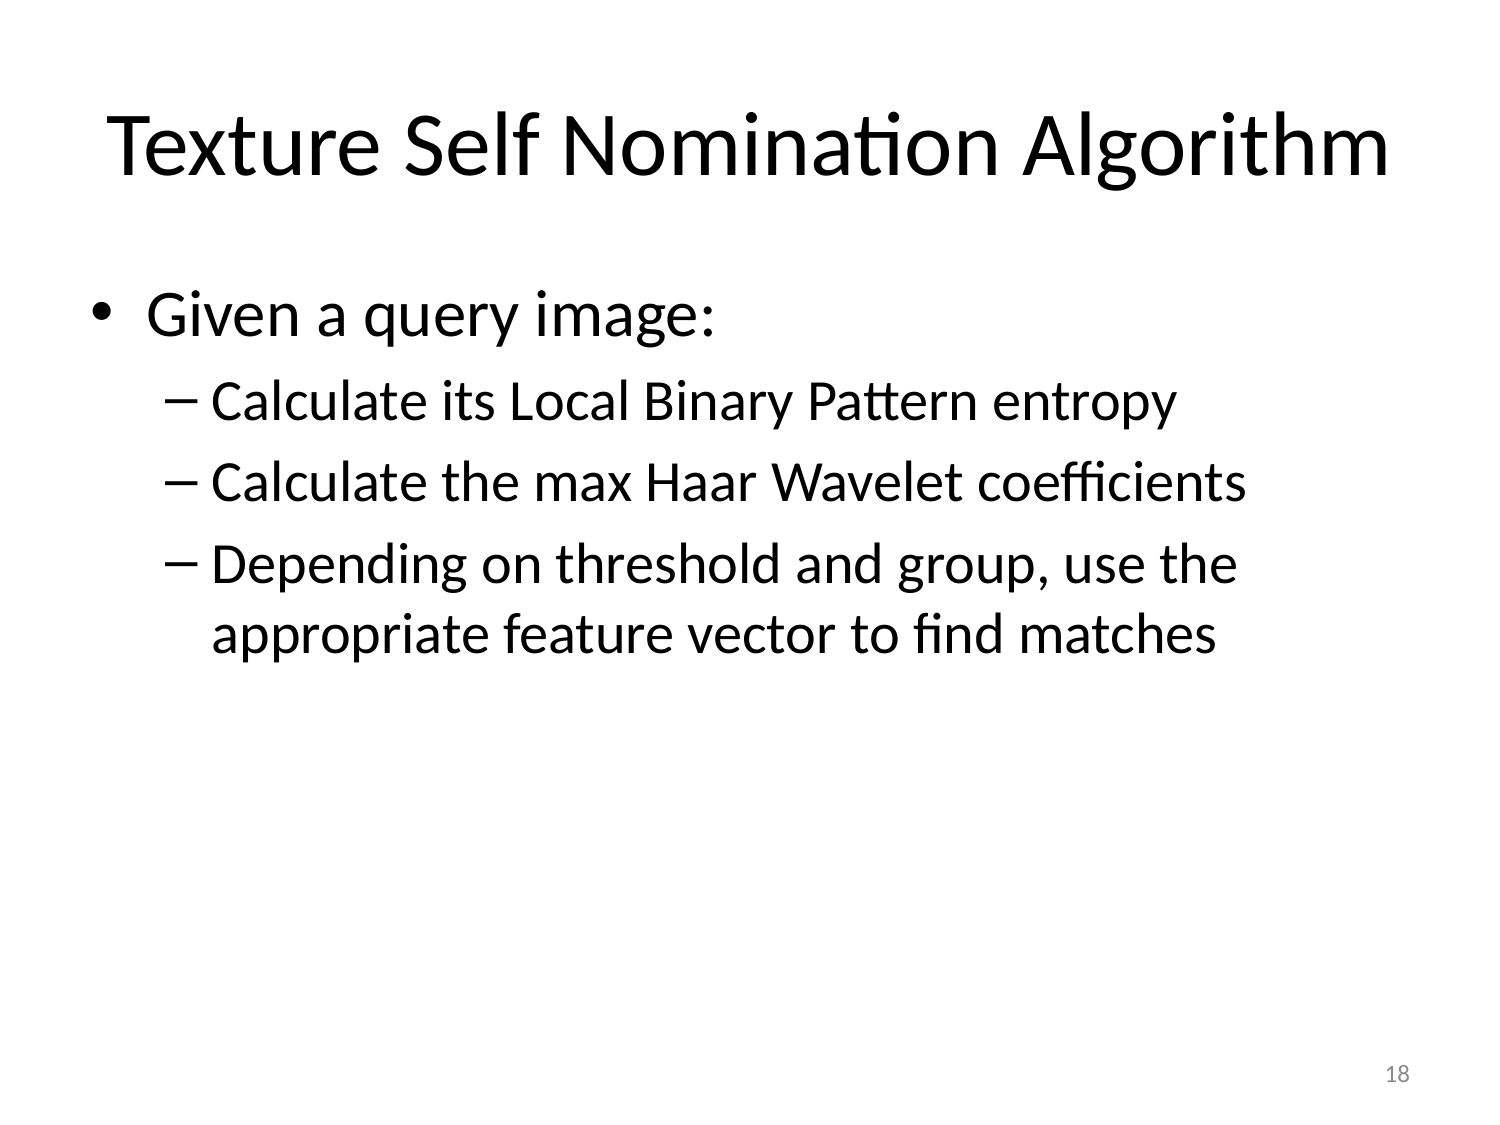

# Texture Self Nomination Algorithm
Given a query image:
Calculate its Local Binary Pattern entropy
Calculate the max Haar Wavelet coefficients
Depending on threshold and group, use the appropriate feature vector to find matches
18